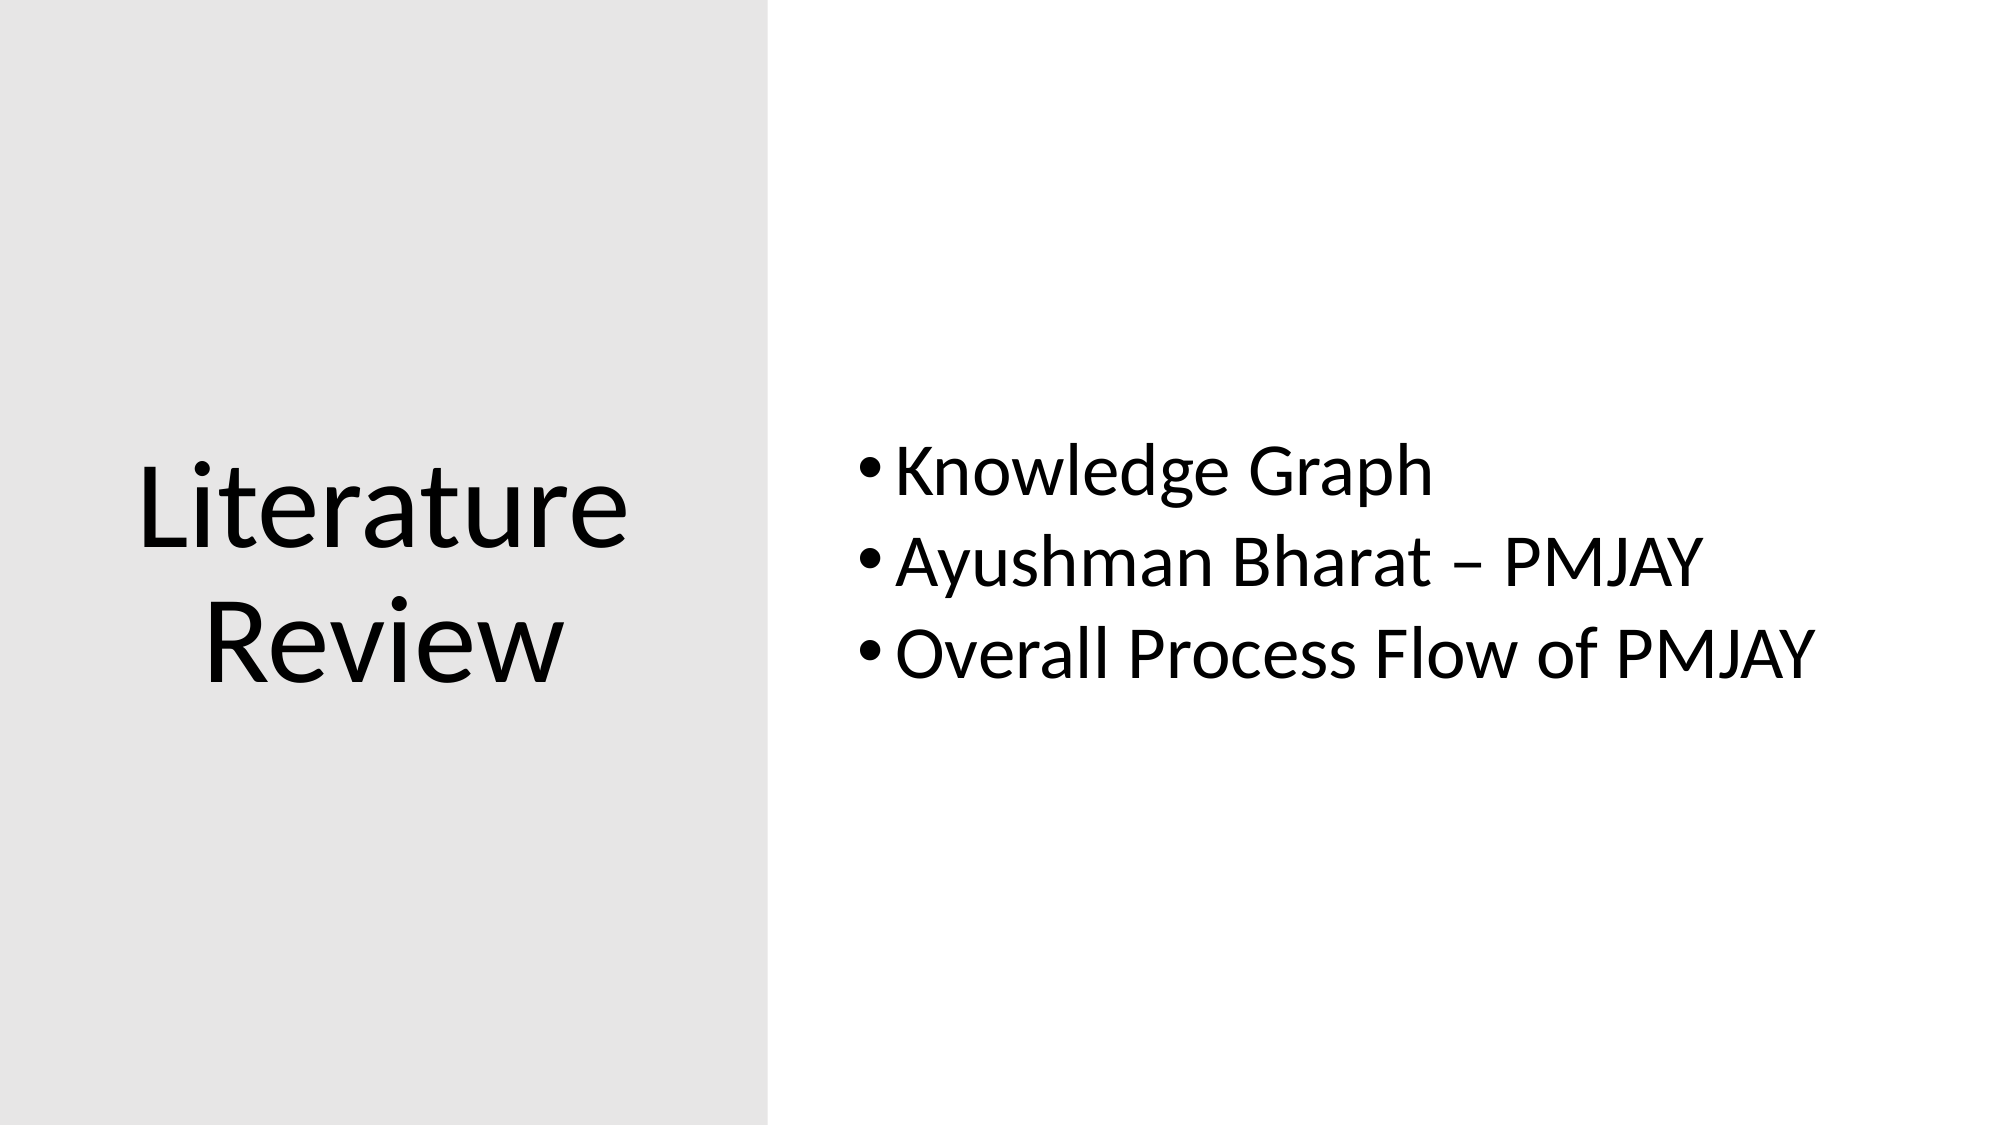

# Literature Review
Knowledge Graph
Ayushman Bharat – PMJAY
Overall Process Flow of PMJAY